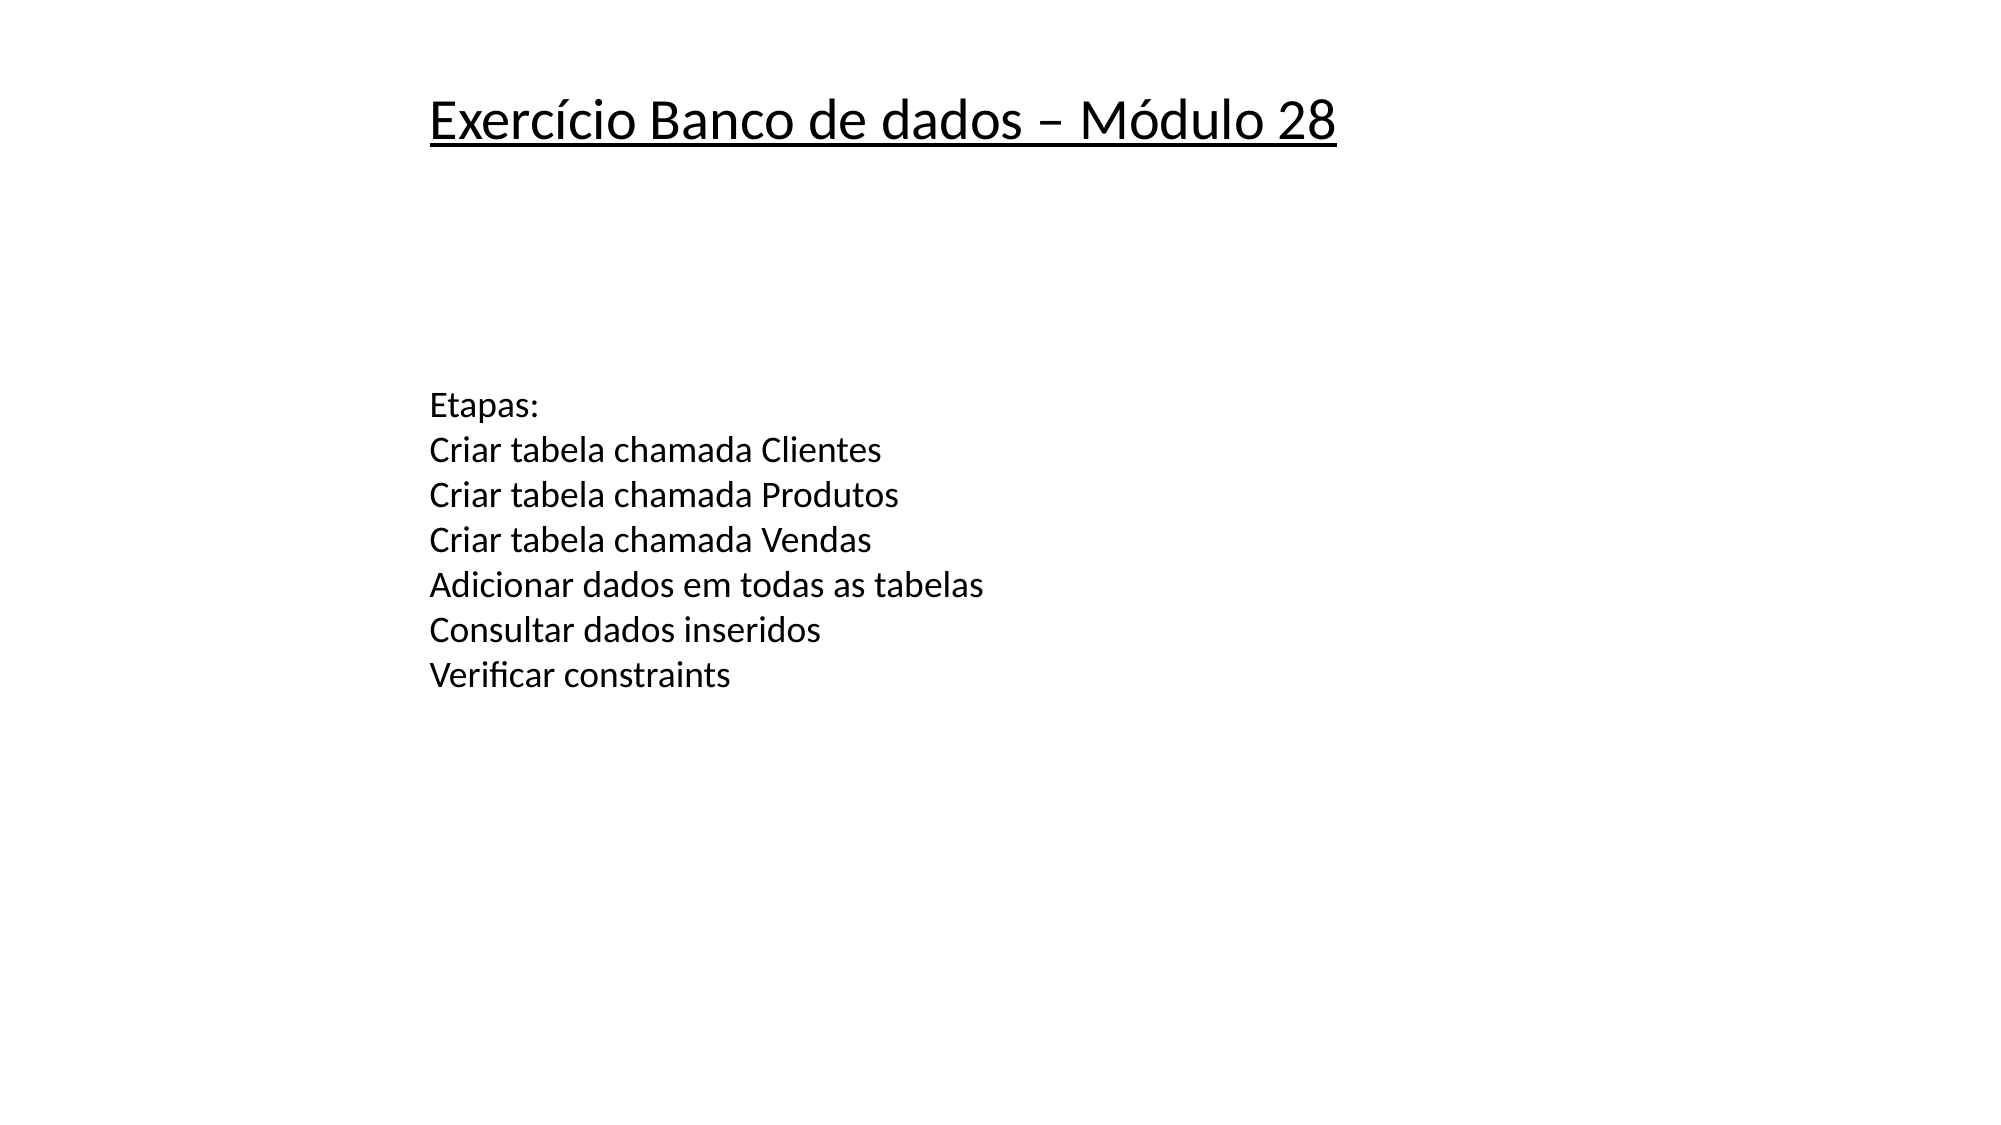

Exercício Banco de dados – Módulo 28

Etapas:
Criar tabela chamada Clientes
Criar tabela chamada Produtos
Criar tabela chamada Vendas
Adicionar dados em todas as tabelas
Consultar dados inseridos
Verificar constraints